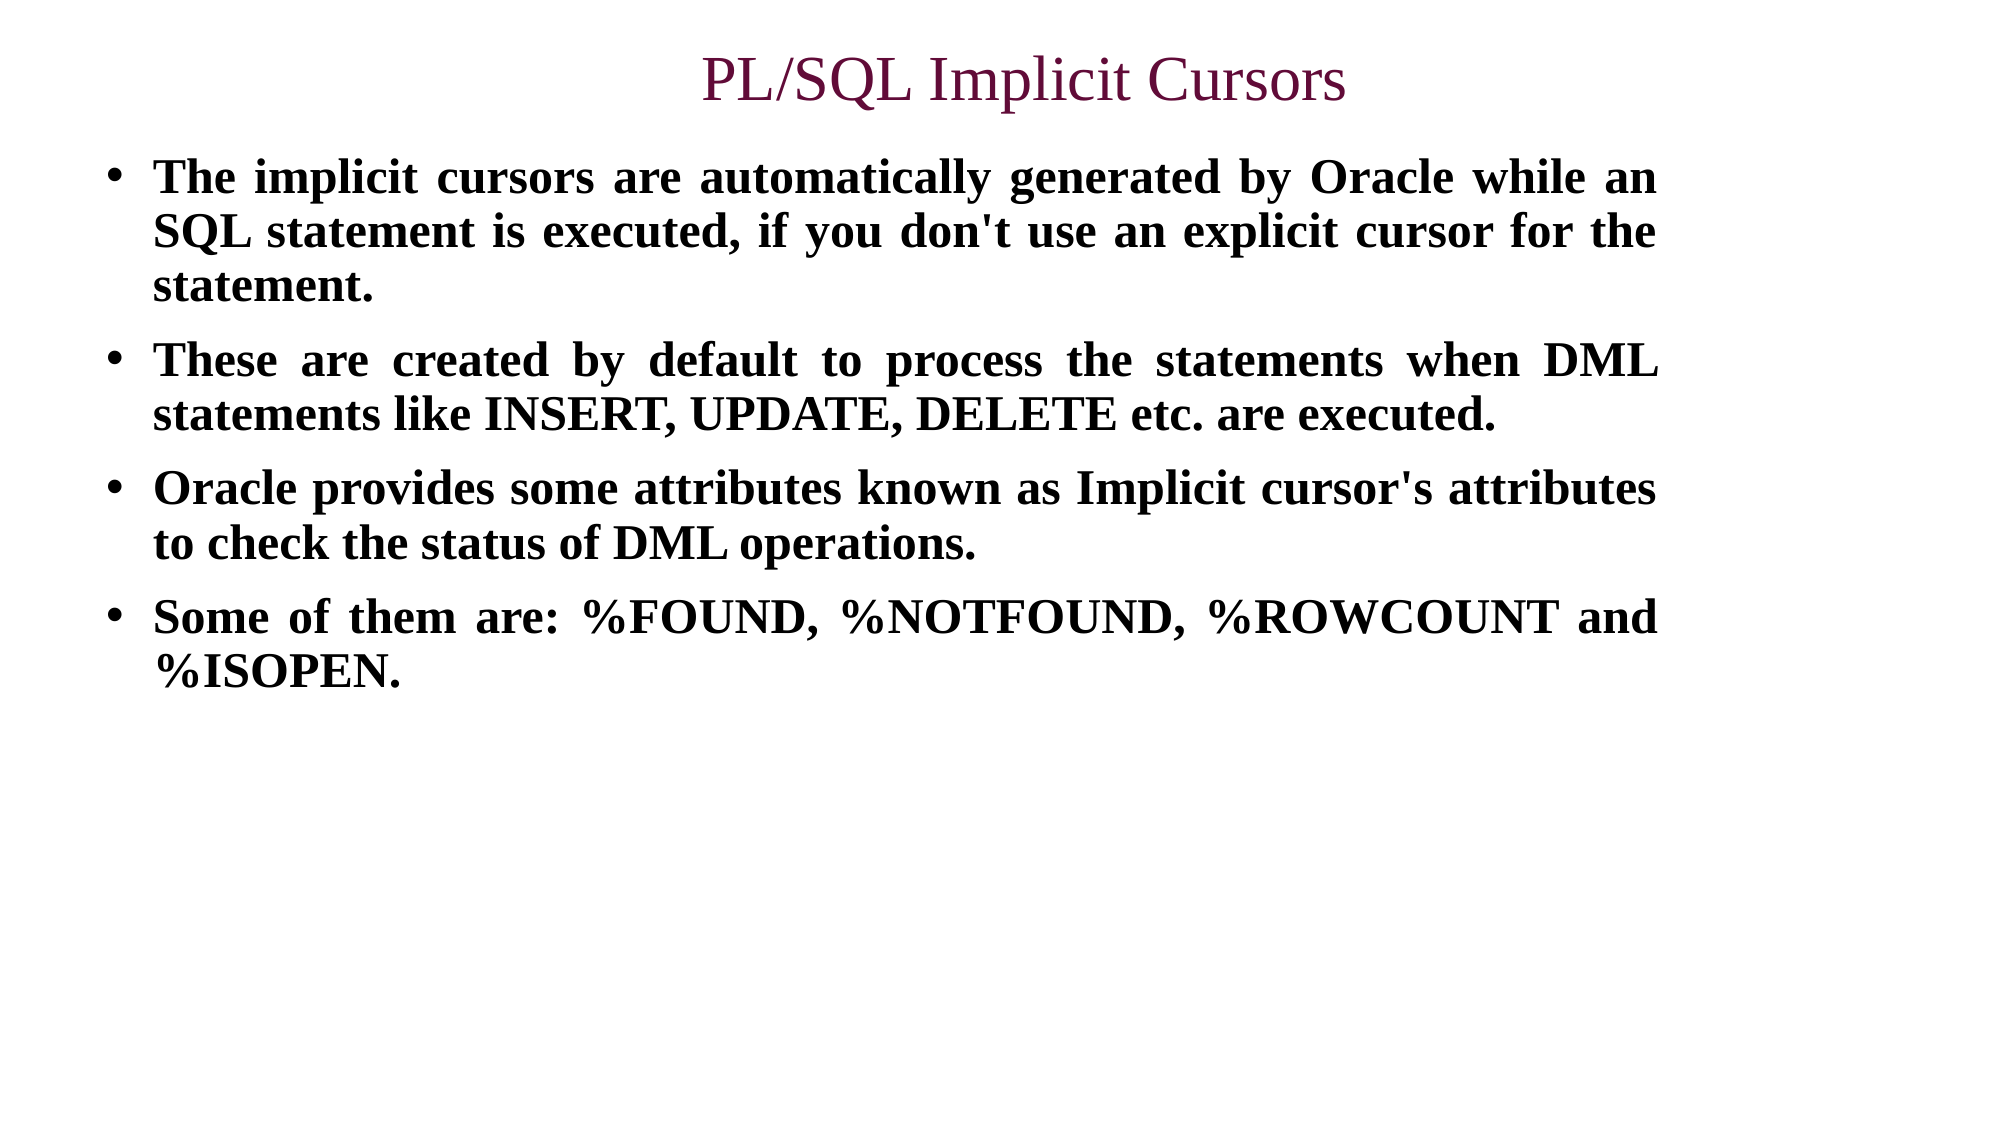

# PL/SQL Implicit Cursors
The implicit cursors are automatically generated by Oracle while an SQL statement is executed, if you don't use an explicit cursor for the statement.
These are created by default to process the statements when DML statements like INSERT, UPDATE, DELETE etc. are executed.
Oracle provides some attributes known as Implicit cursor's attributes to check the status of DML operations.
Some of them are: %FOUND, %NOTFOUND, %ROWCOUNT and %ISOPEN.